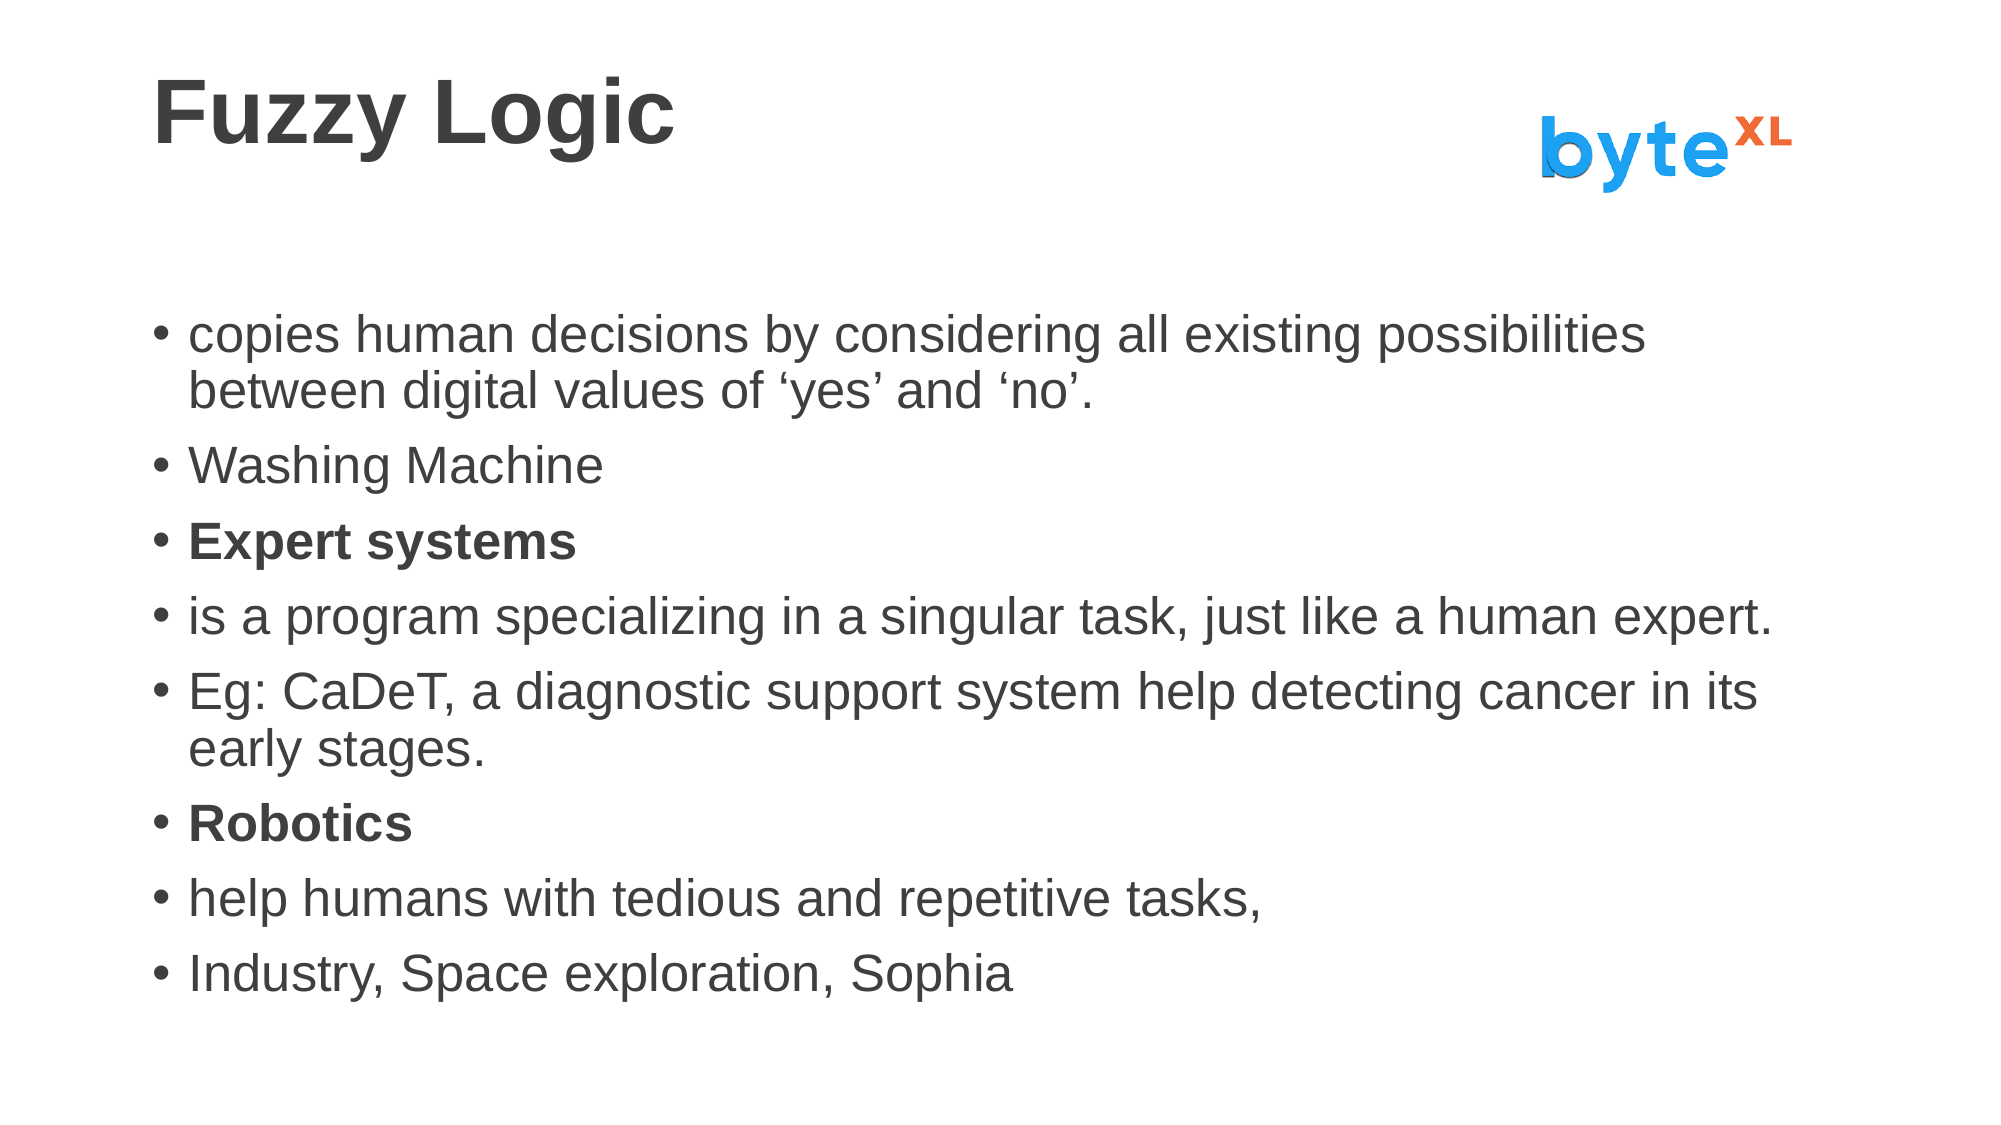

# Fuzzy Logic
copies human decisions by considering all existing possibilities between digital values of ‘yes’ and ‘no’.
Washing Machine
Expert systems
is a program specializing in a singular task, just like a human expert.
Eg: CaDeT, a diagnostic support system help detecting cancer in its early stages.
Robotics
help humans with tedious and repetitive tasks,
Industry, Space exploration, Sophia